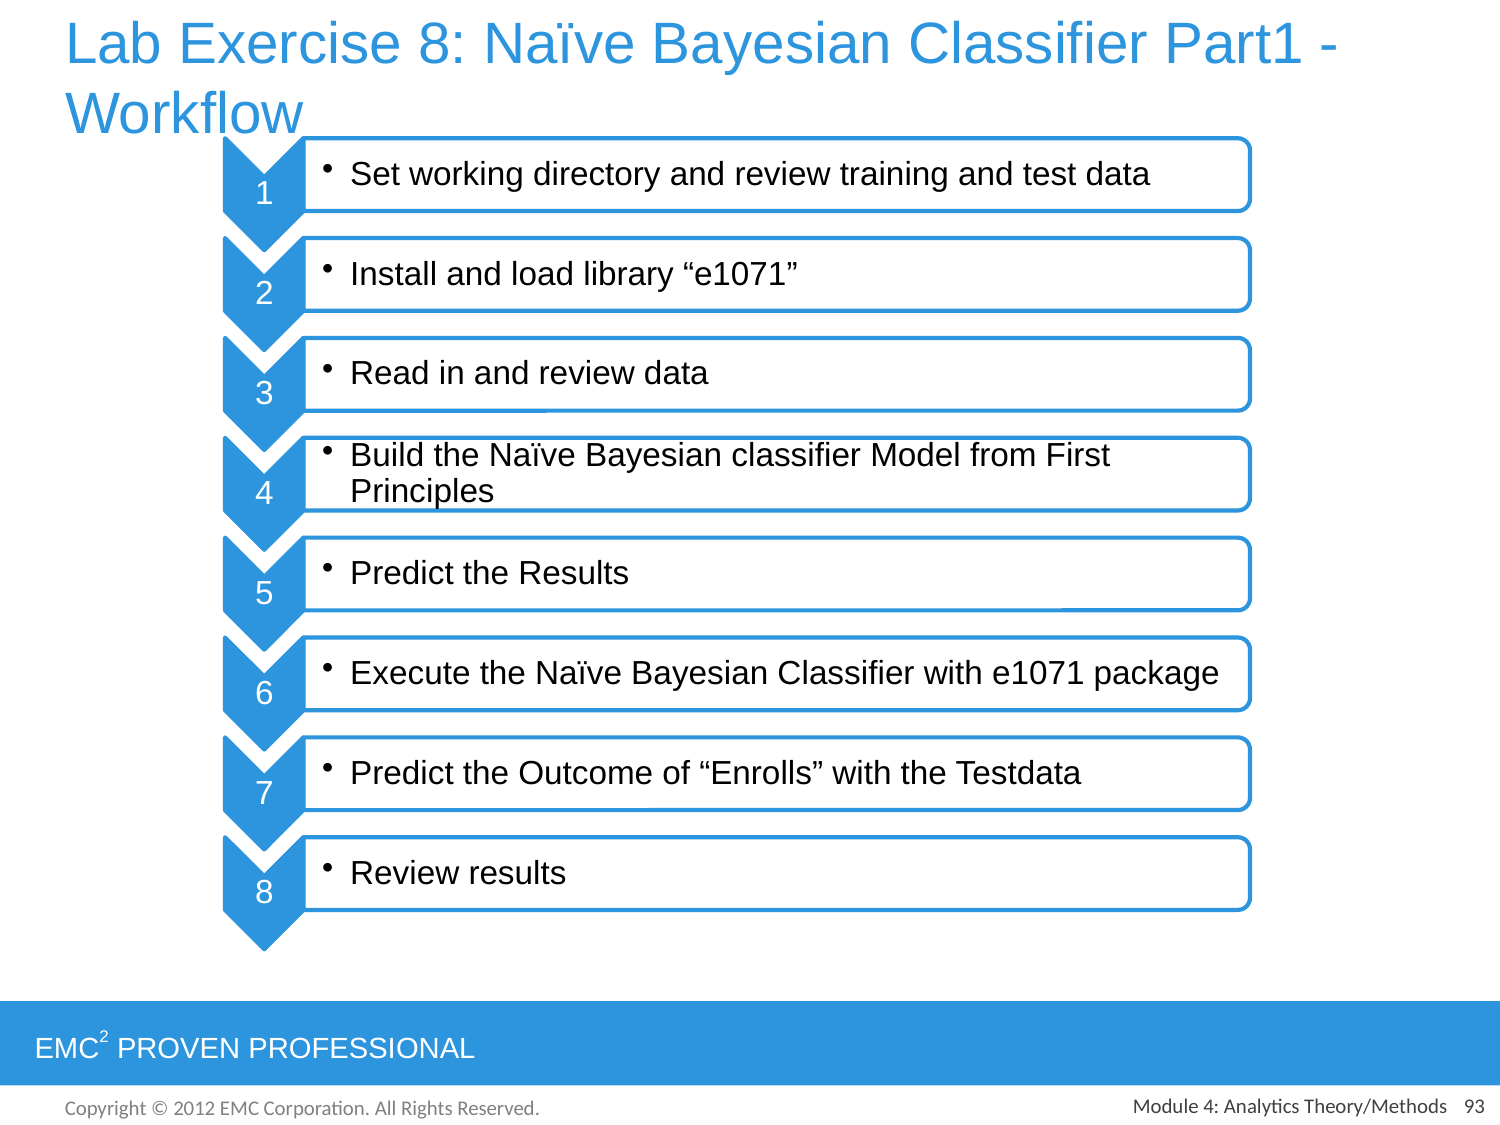

# Lab Exercise 8: Naïve Bayesian Classifier Part1 - Workflow
1
Set working directory and review training and test data
2
Install and load library “e1071”
3
Read in and review data
4
Build the Naïve Bayesian classifier Model from First Principles
5
Predict the Results
6
Execute the Naïve Bayesian Classifier with e1071 package
7
Predict the Outcome of “Enrolls” with the Testdata
8
Review results
Module 4: Analytics Theory/Methods
93